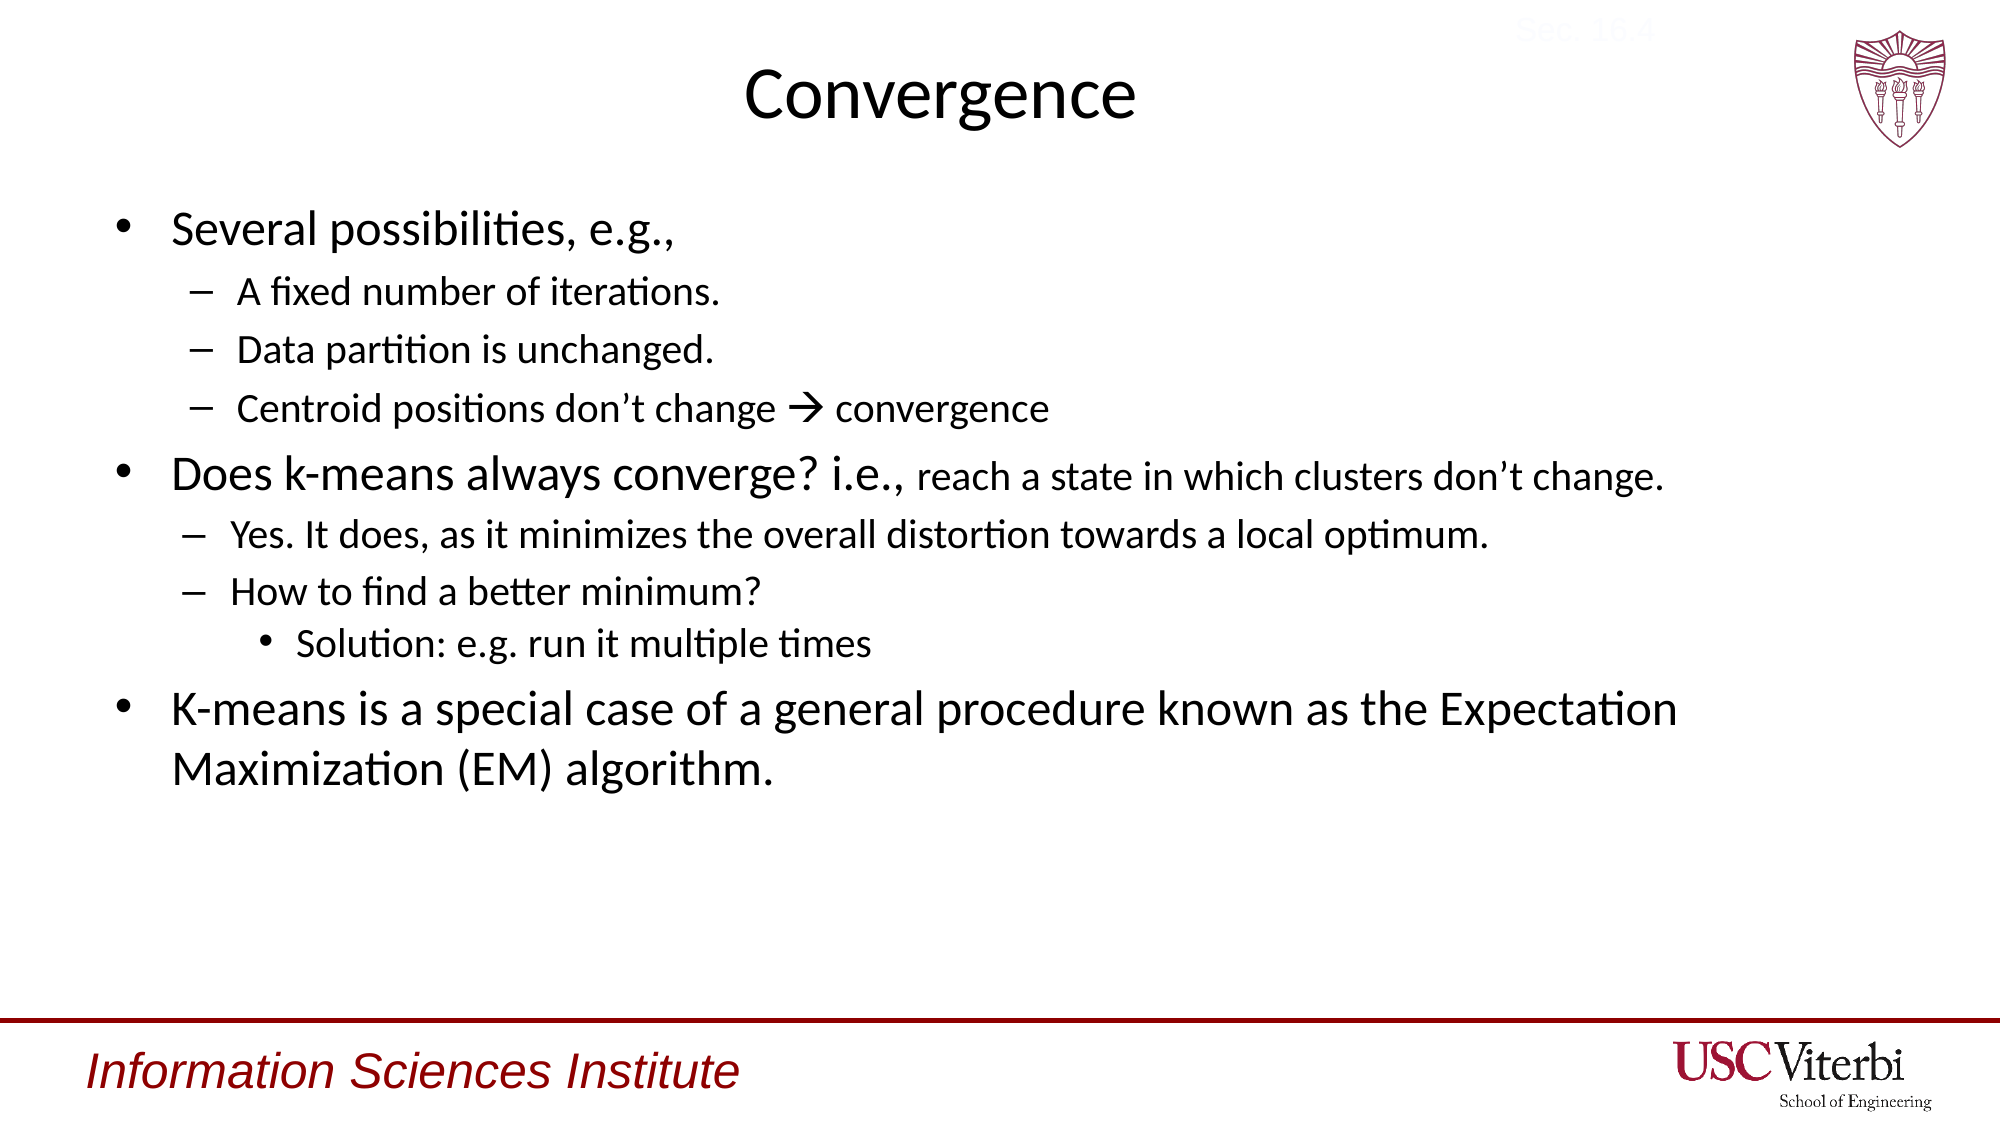

Sec. 16.4
# Convergence
Several possibilities, e.g.,
A fixed number of iterations.
Data partition is unchanged.
Centroid positions don’t change 🡪 convergence
Does k-means always converge? i.e., reach a state in which clusters don’t change.
Yes. It does, as it minimizes the overall distortion towards a local optimum.
How to find a better minimum?
Solution: e.g. run it multiple times
K-means is a special case of a general procedure known as the Expectation Maximization (EM) algorithm.